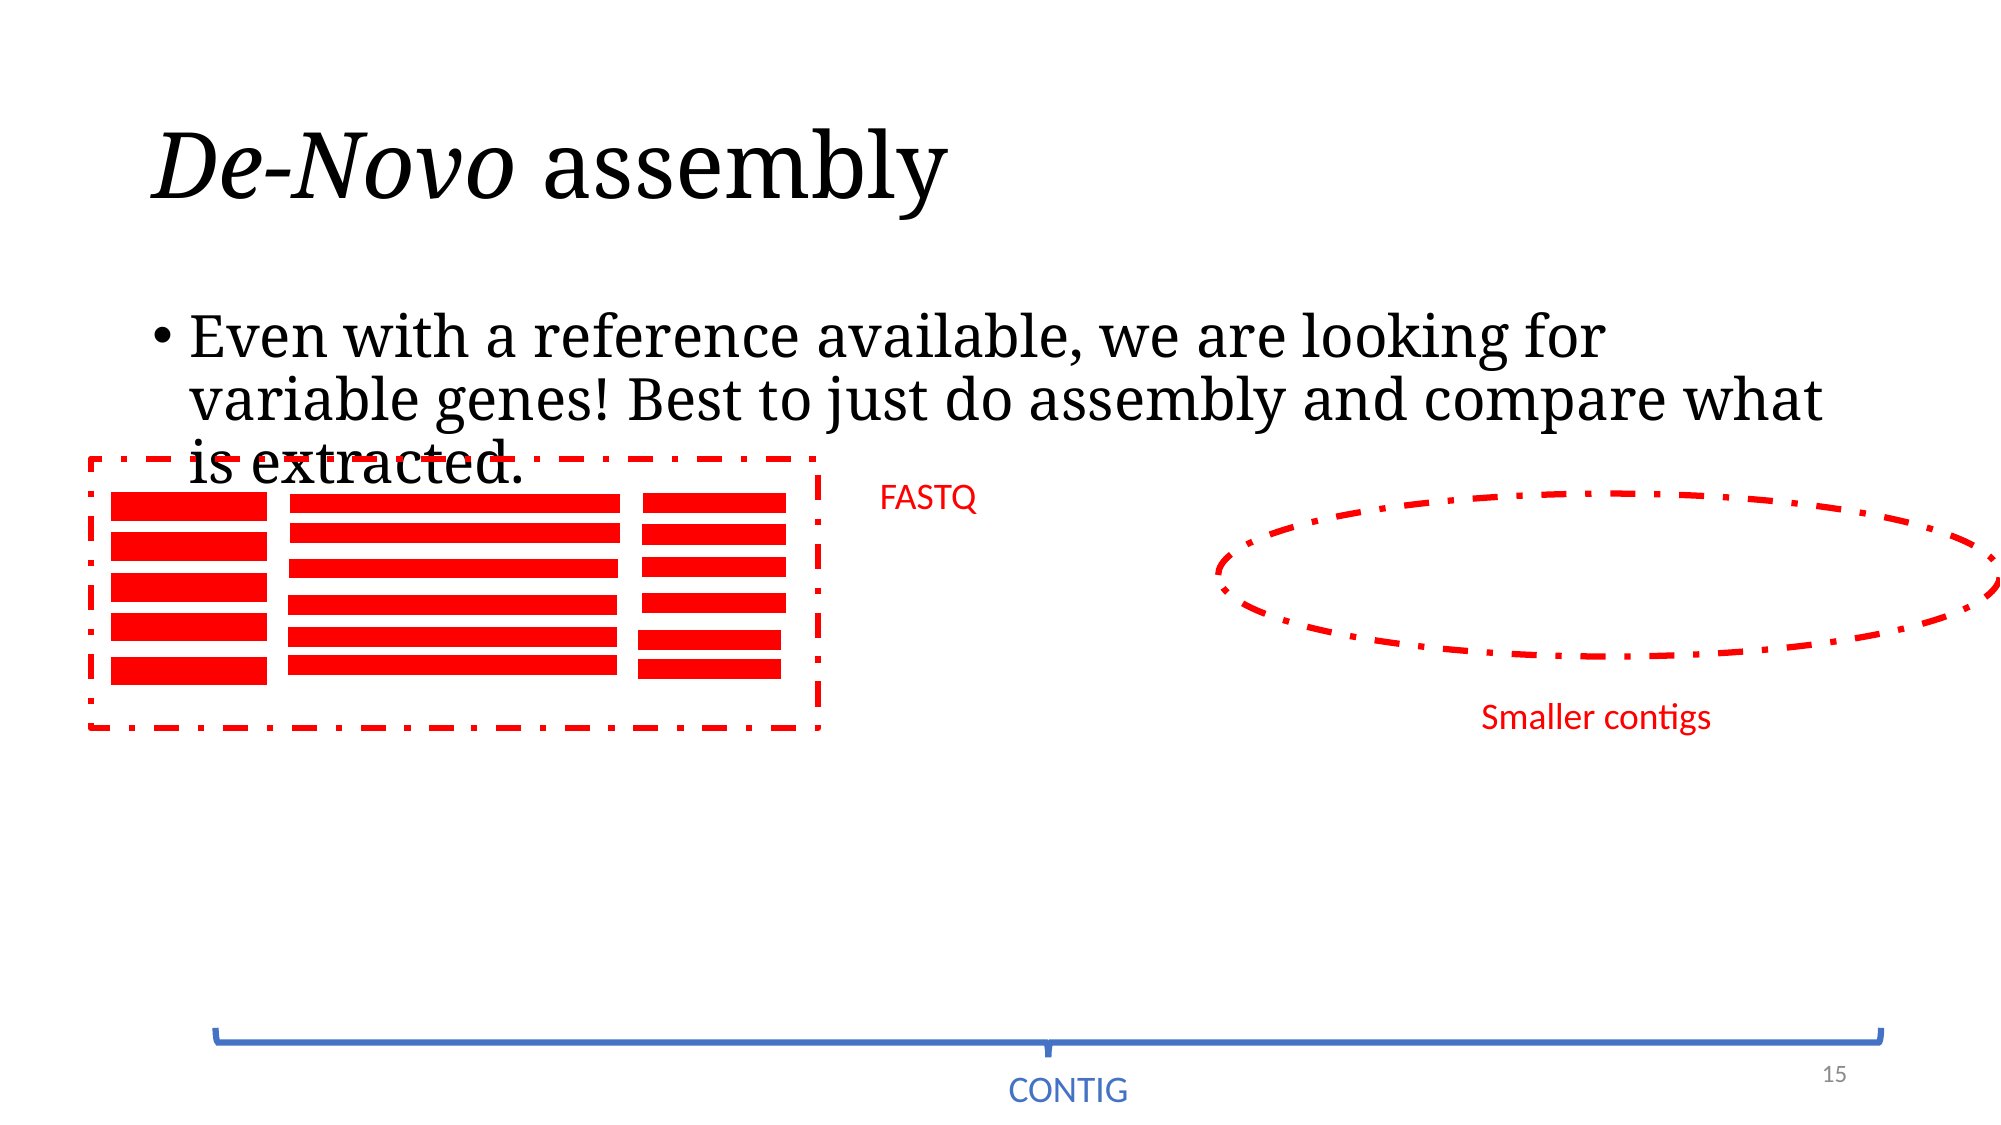

# De-Novo assembly

Even with a reference available, we are looking for variable genes! Best to just do assembly and compare what is extracted.

FASTQ

Smaller contigs
15
CONTIG